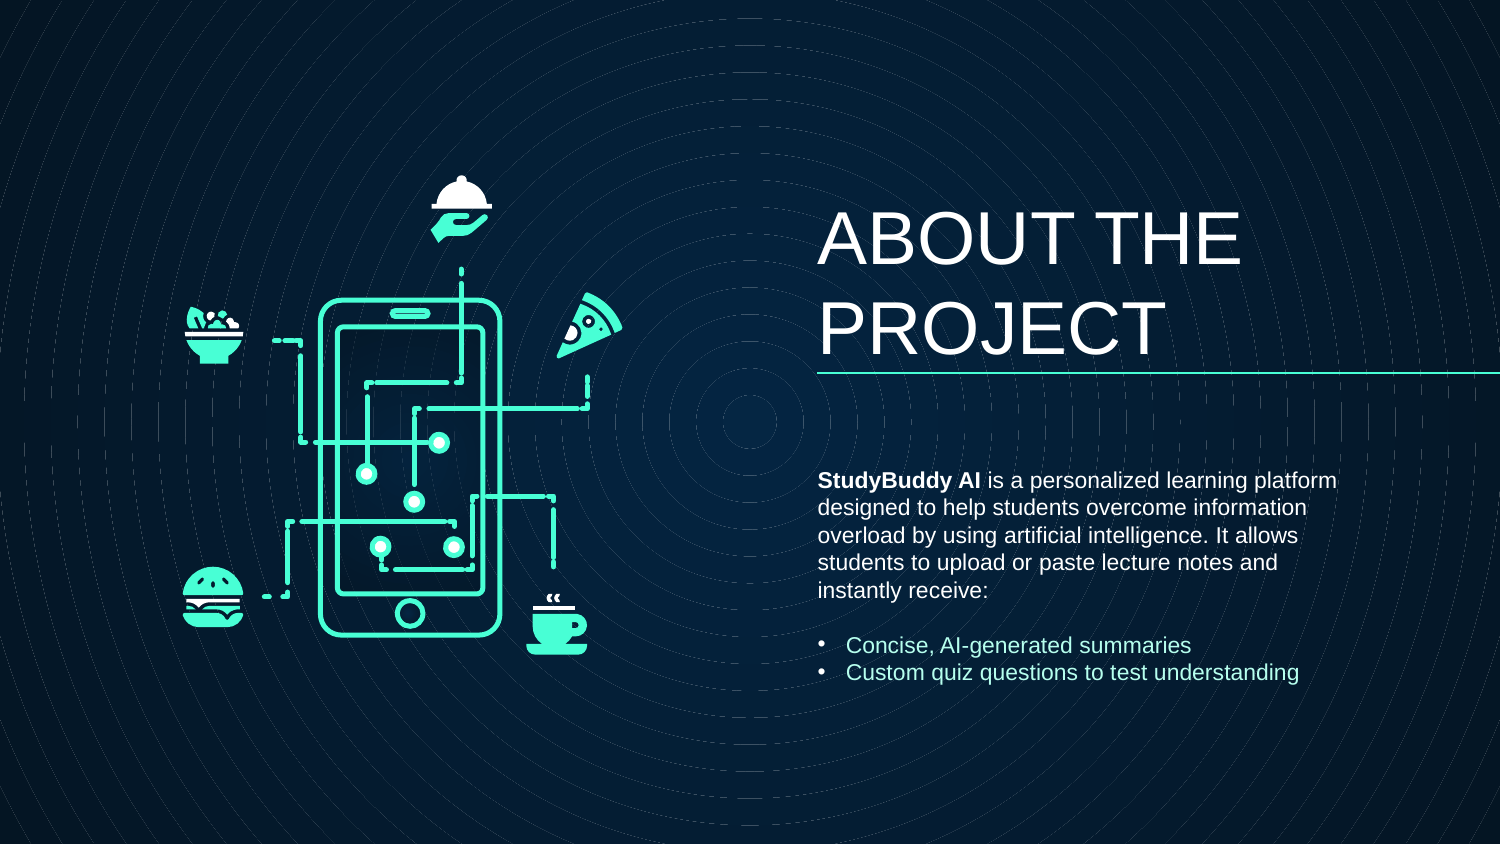

# ABOUT THE PROJECT

StudyBuddy AI is a personalized learning platform designed to help students overcome information overload by using artificial intelligence. It allows students to upload or paste lecture notes and instantly receive:

Concise, AI-generated summaries
Custom quiz questions to test understanding